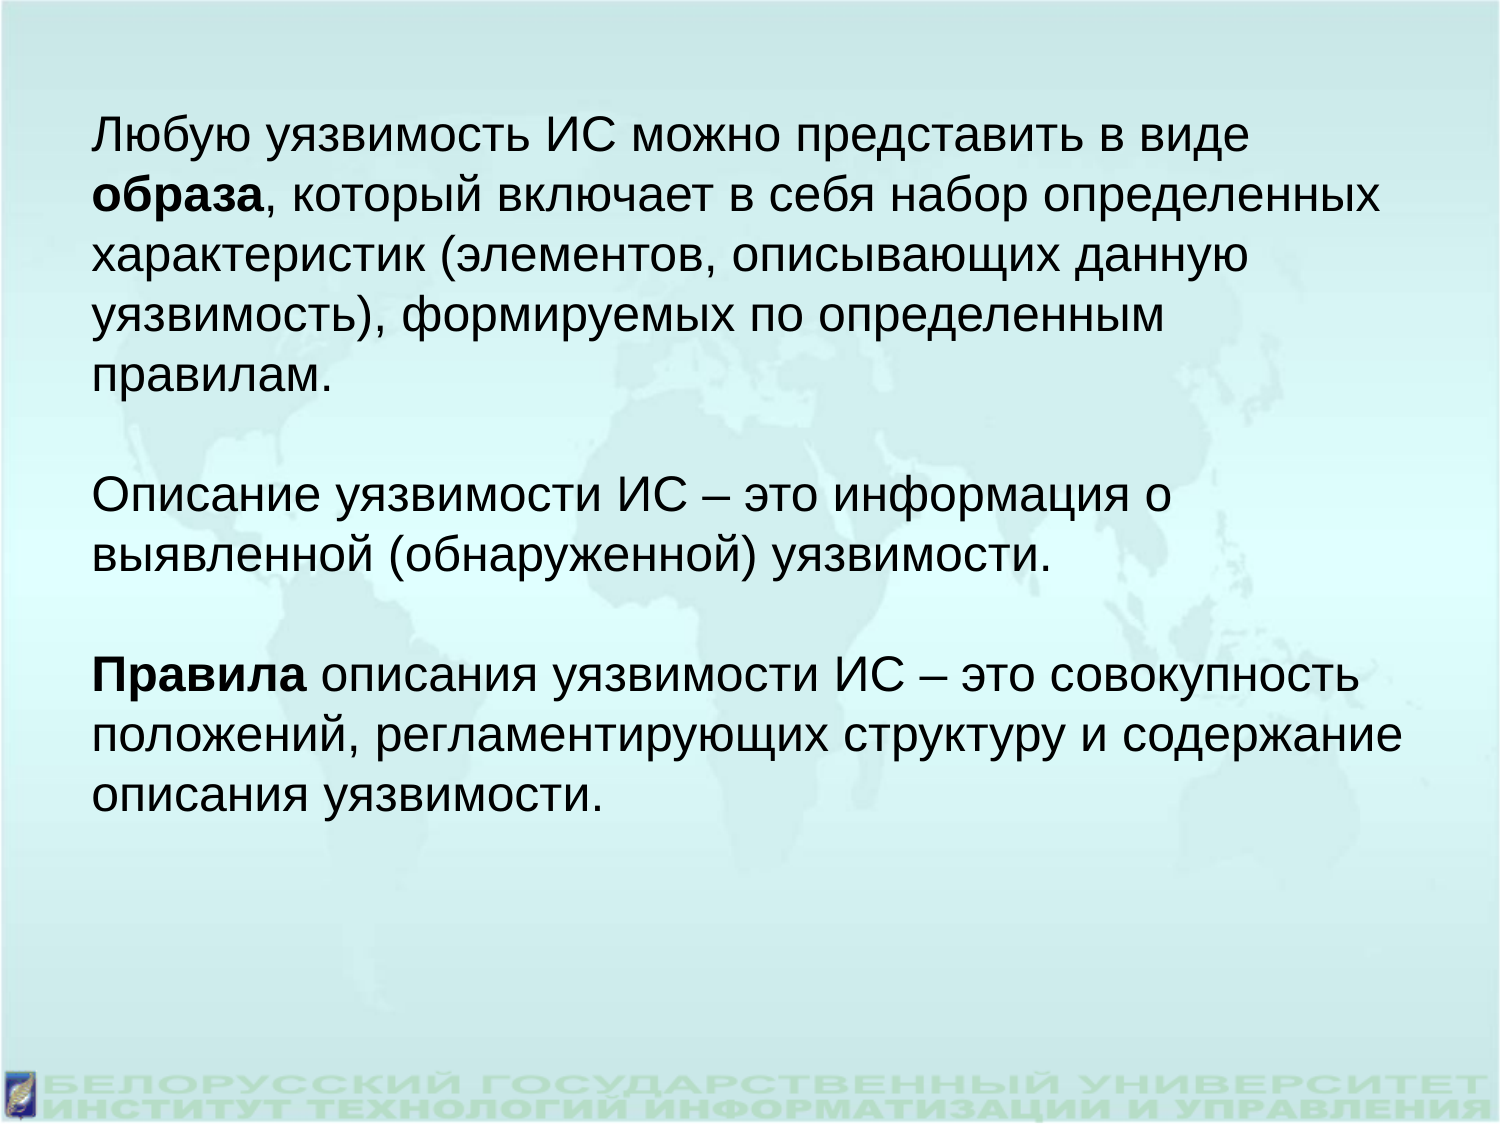

Любую уязвимость ИС можно представить в виде образа, который включает в себя набор определенных характеристик (элементов, описывающих данную уязвимость), формируемых по определенным правилам.

Описание уязвимости ИС – это информация о выявленной (обнаруженной) уязвимости.

Правила описания уязвимости ИС – это совокупность положений, регламентирующих структуру и содержание описания уязвимости.